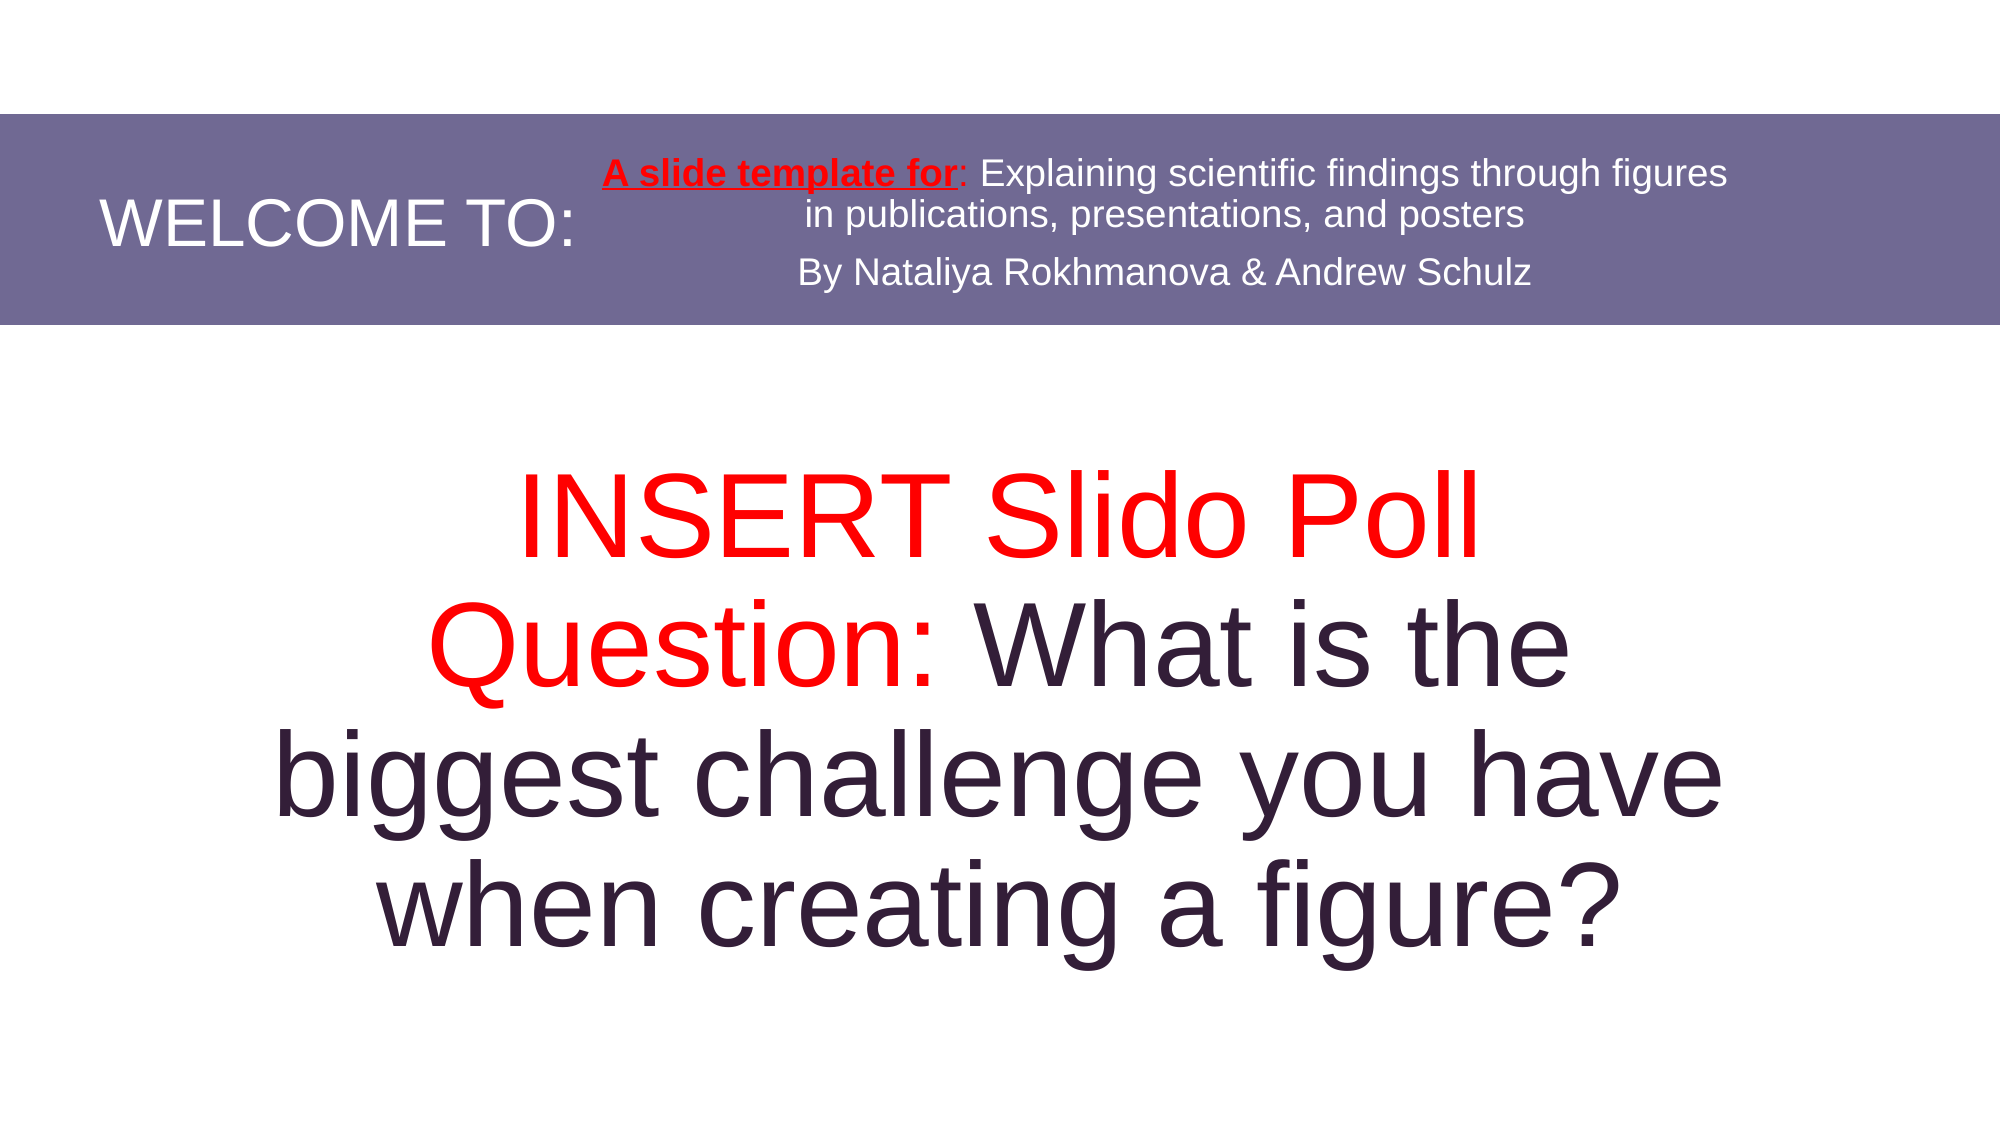

A slide template for: Explaining scientific findings through figures in publications, presentations, and posters
By Nataliya Rokhmanova & Andrew Schulz
WELCOME TO:
# INSERT Slido Poll Question: What is the biggest challenge you have when creating a figure?